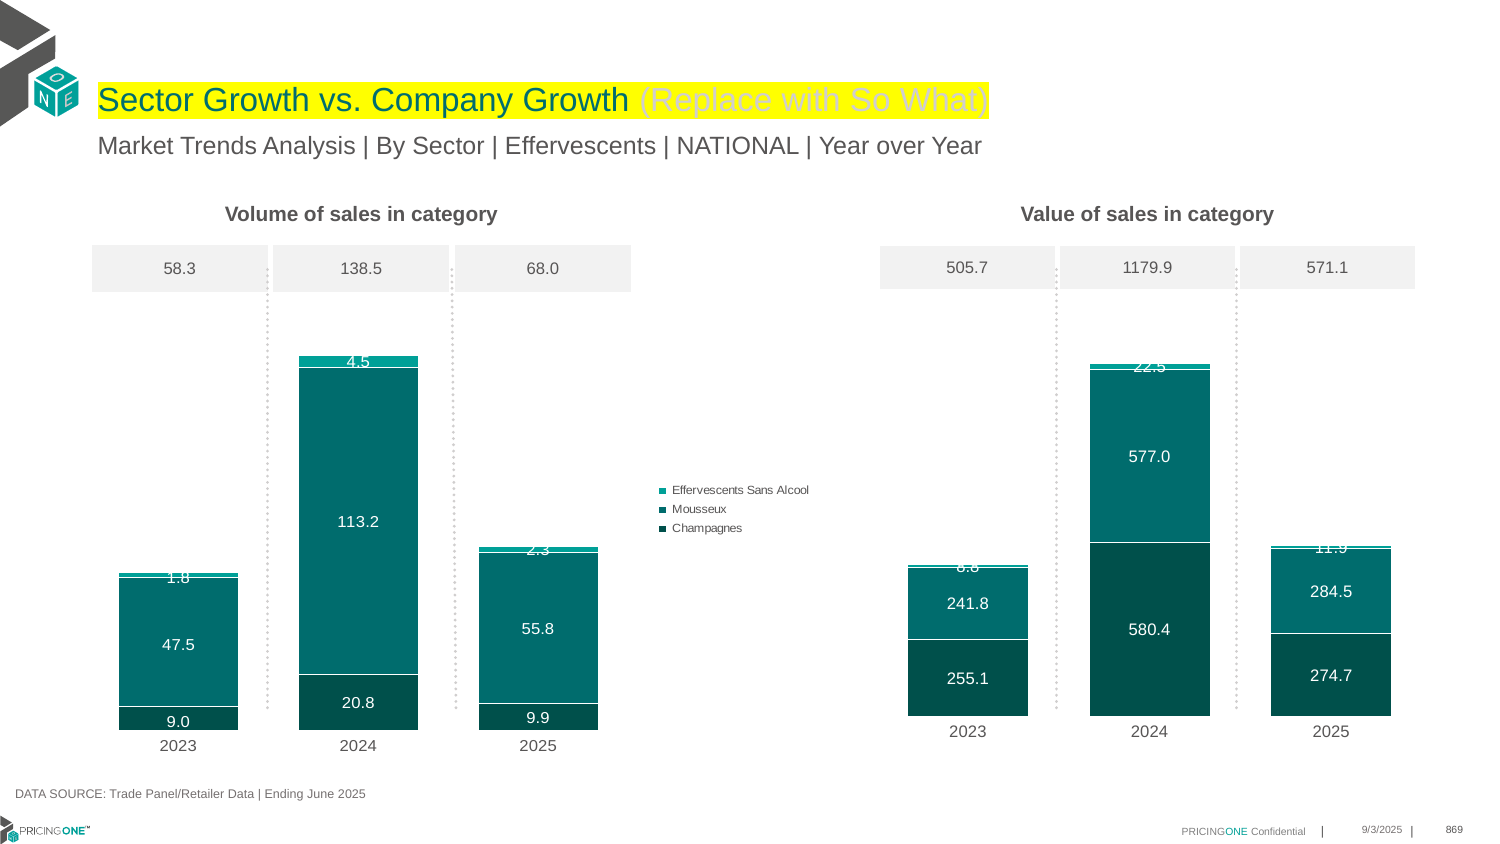

# Sector Growth vs. Company Growth (Replace with So What)
Market Trends Analysis | By Sector | Effervescents | NATIONAL | Year over Year
| Value of sales in category |  |  |
| --- | --- | --- |
| 505.7 | 1179.9 | 571.1 |
| Volume of sales in category |  |  |
| --- | --- | --- |
| 58.3 | 138.5 | 68.0 |

### Chart

| Category | Champagnes | Mousseux | Effervescents Sans Alcool |
|---|---|---|---|
| 2023 | 255.119505 | 241.760414 | 8.820274 |
| 2024 | 580.403668 | 576.978002 | 22.507955 |
| 2025 | 274.678191 | 284.52277 | 11.921433 |

### Chart

| Category | Champagnes | Mousseux | Effervescents Sans Alcool |
|---|---|---|---|
| 2023 | 9.027916 | 47.471689 | 1.800621 |
| 2024 | 20.768516 | 113.215869 | 4.476837 |
| 2025 | 9.898656 | 55.789138 | 2.309683 |
DATA SOURCE: Trade Panel/Retailer Data | Ending June 2025

9/3/2025
869